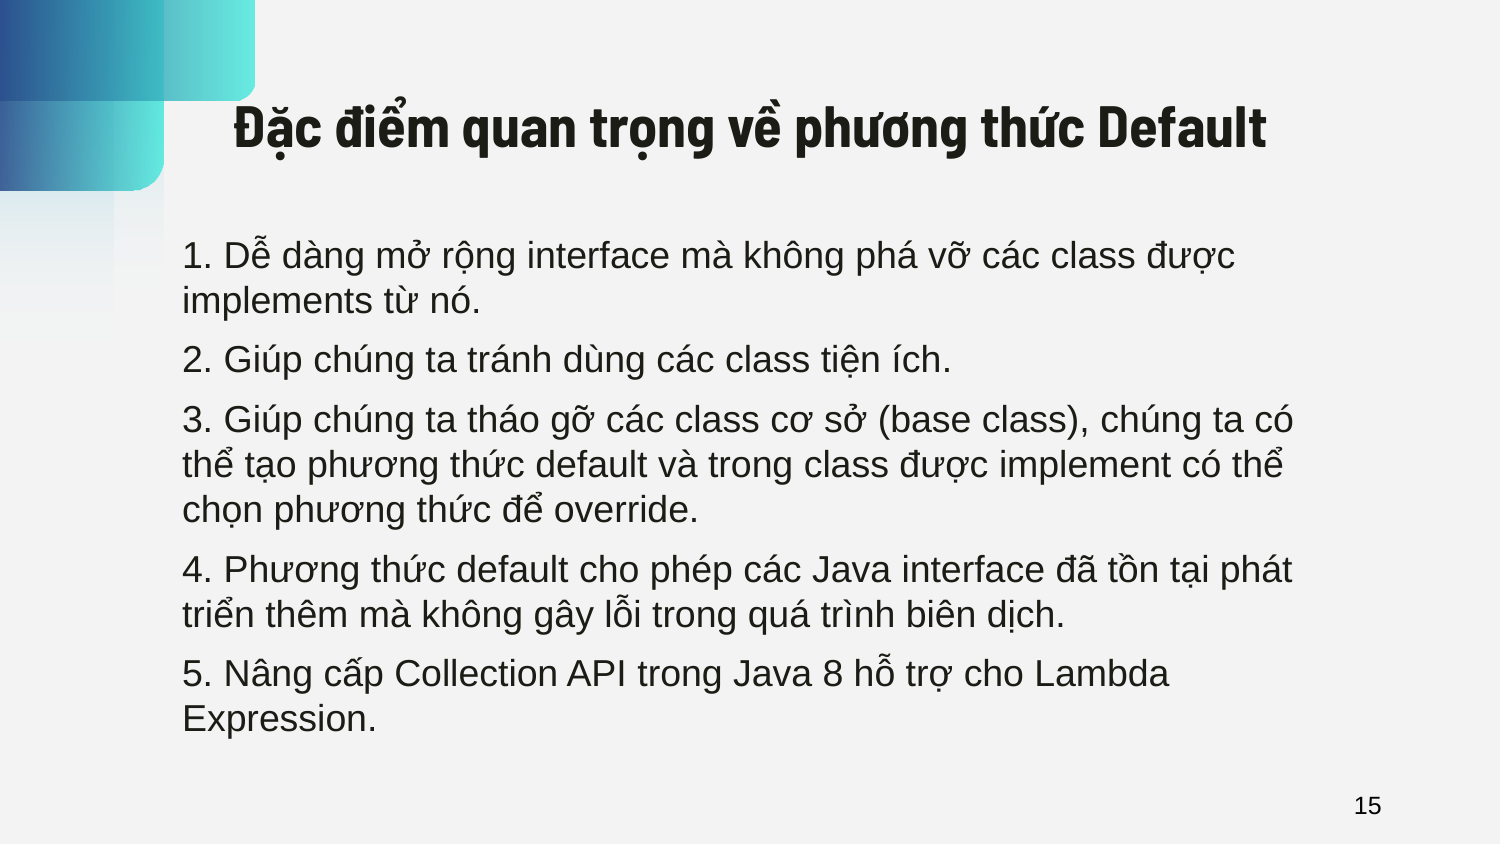

# Đặc điểm quan trọng về phương thức Default
1. Dễ dàng mở rộng interface mà không phá vỡ các class được implements từ nó.
2. Giúp chúng ta tránh dùng các class tiện ích.
3. Giúp chúng ta tháo gỡ các class cơ sở (base class), chúng ta có thể tạo phương thức default và trong class được implement có thể chọn phương thức để override.
4. Phương thức default cho phép các Java interface đã tồn tại phát triển thêm mà không gây lỗi trong quá trình biên dịch.
5. Nâng cấp Collection API trong Java 8 hỗ trợ cho Lambda Expression.
15